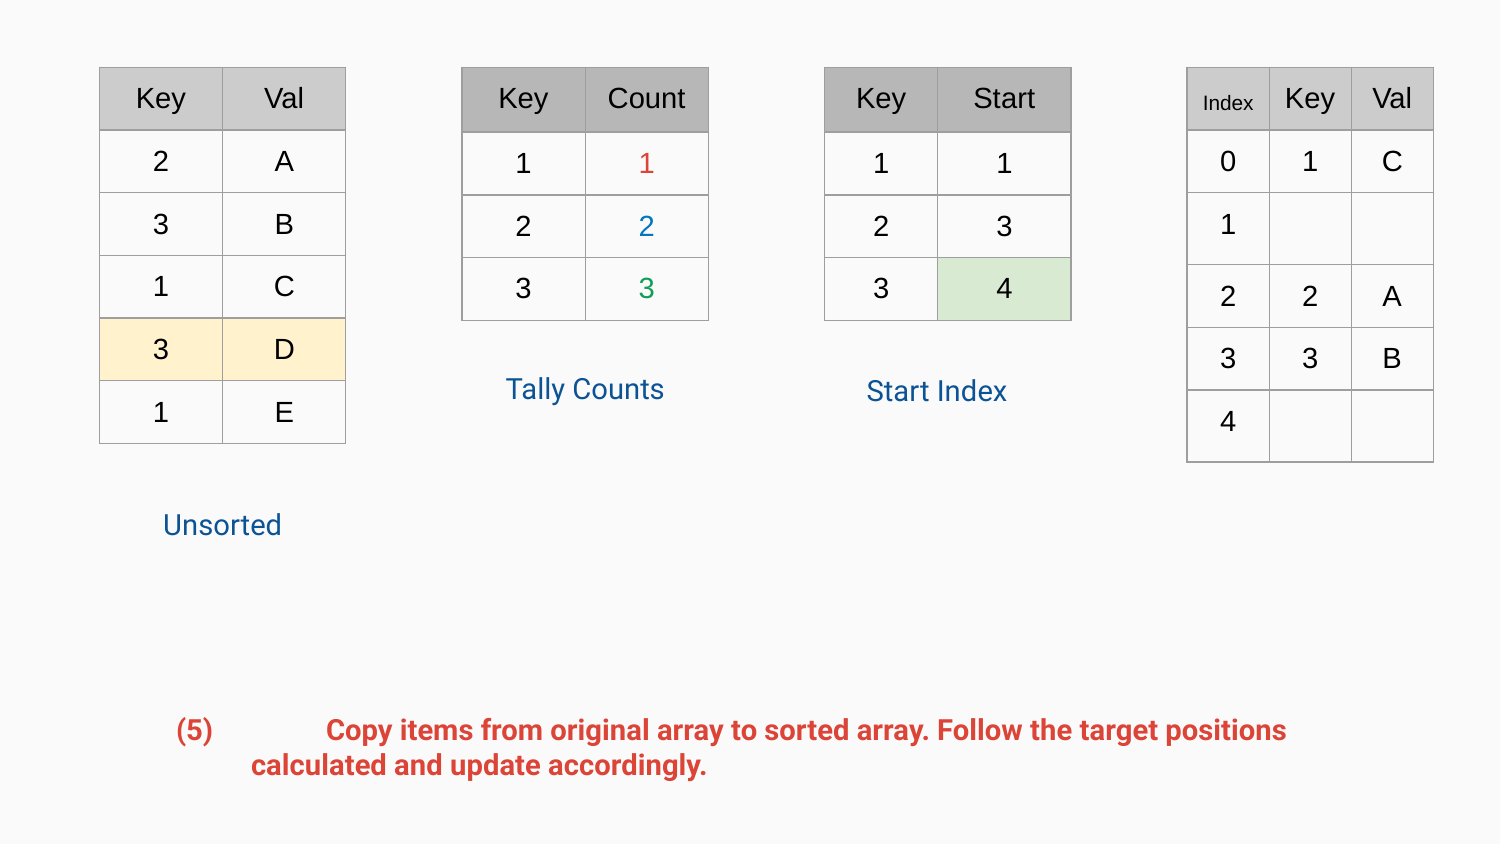

| Key | Count |
| --- | --- |
| 1 | 1 |
| 2 | 2 |
| 3 | 3 |
| Key | Start |
| --- | --- |
| 1 | 1 |
| 2 | 3 |
| 3 | 4 |
| Key | Val |
| --- | --- |
| 2 | A |
| 3 | B |
| 1 | C |
| 3 | D |
| 1 | E |
| Index | Key | Val |
| --- | --- | --- |
| 0 | 1 | C |
| 1 |  |  |
| 2 | 2 | A |
| 3 | 3 | B |
| 4 |  |  |
Tally Counts
Start Index
Unsorted
(5)	Copy items from original array to sorted array. Follow the target positions
calculated and update accordingly.